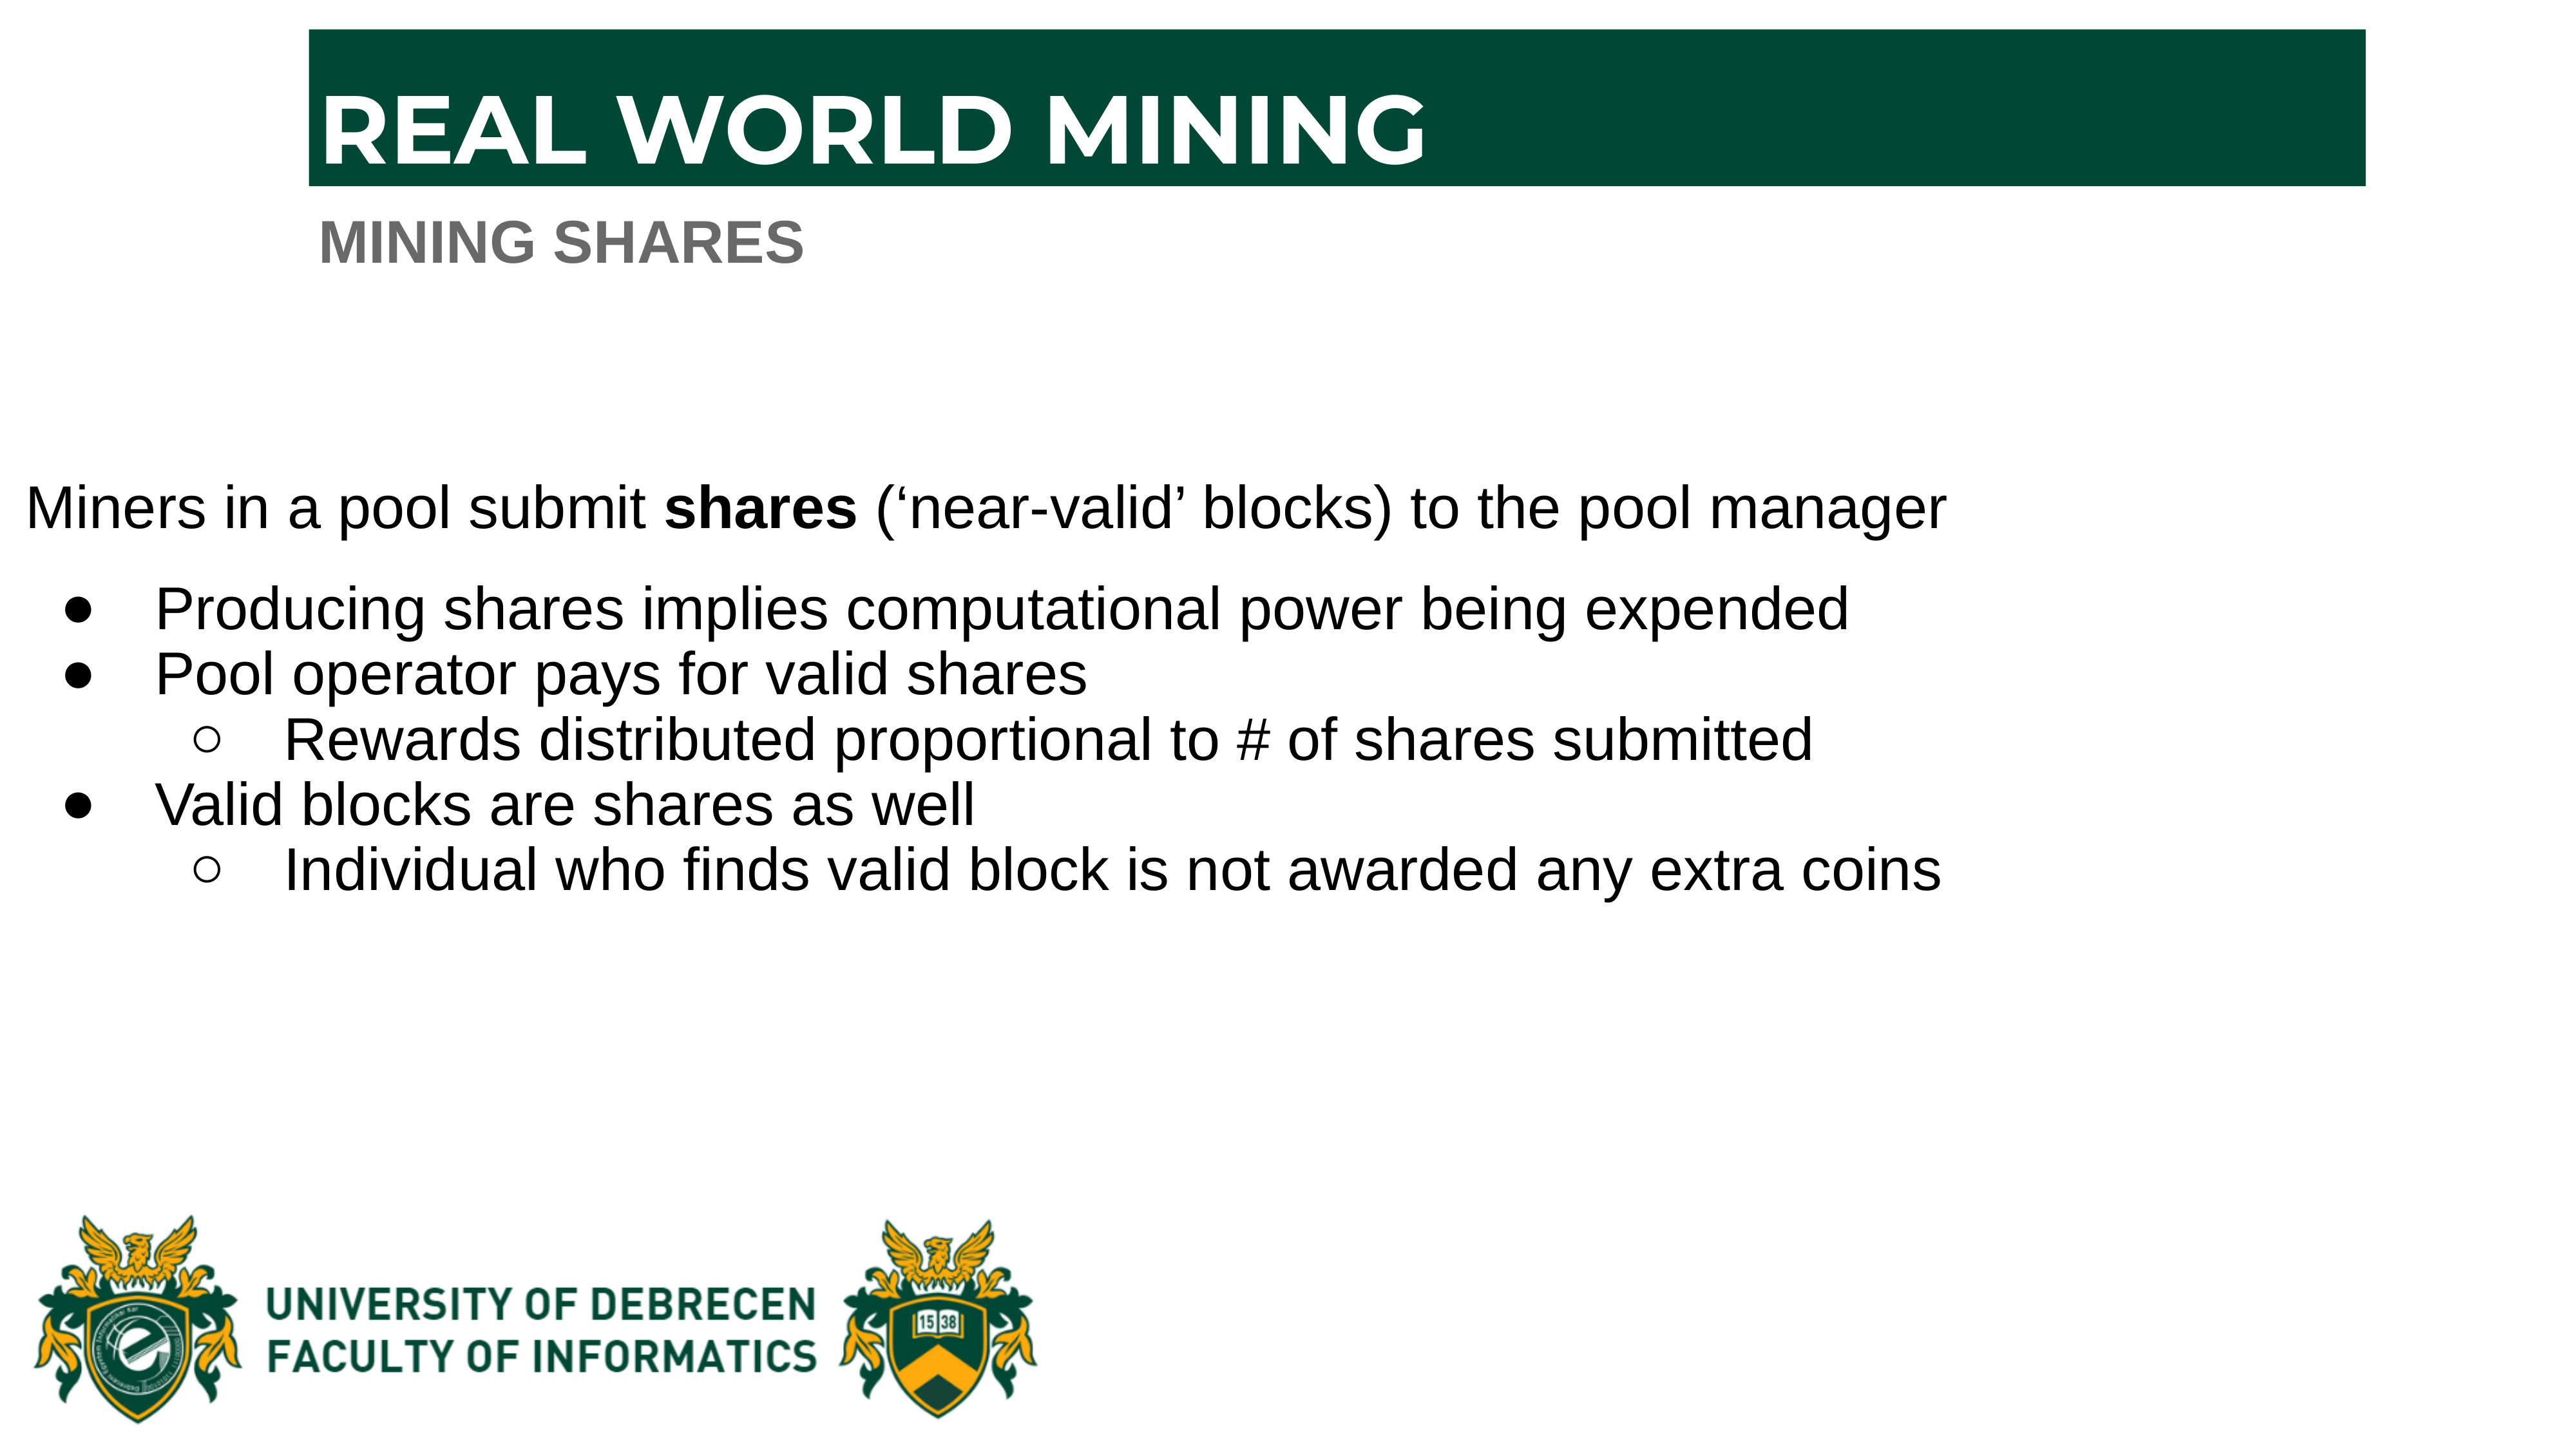

REAL WORLD MINING
MINING SHARES
Miners in a pool submit shares (‘near-valid’ blocks) to the pool manager
Producing shares implies computational power being expended
Pool operator pays for valid shares
Rewards distributed proportional to # of shares submitted
Valid blocks are shares as well
Individual who finds valid block is not awarded any extra coins